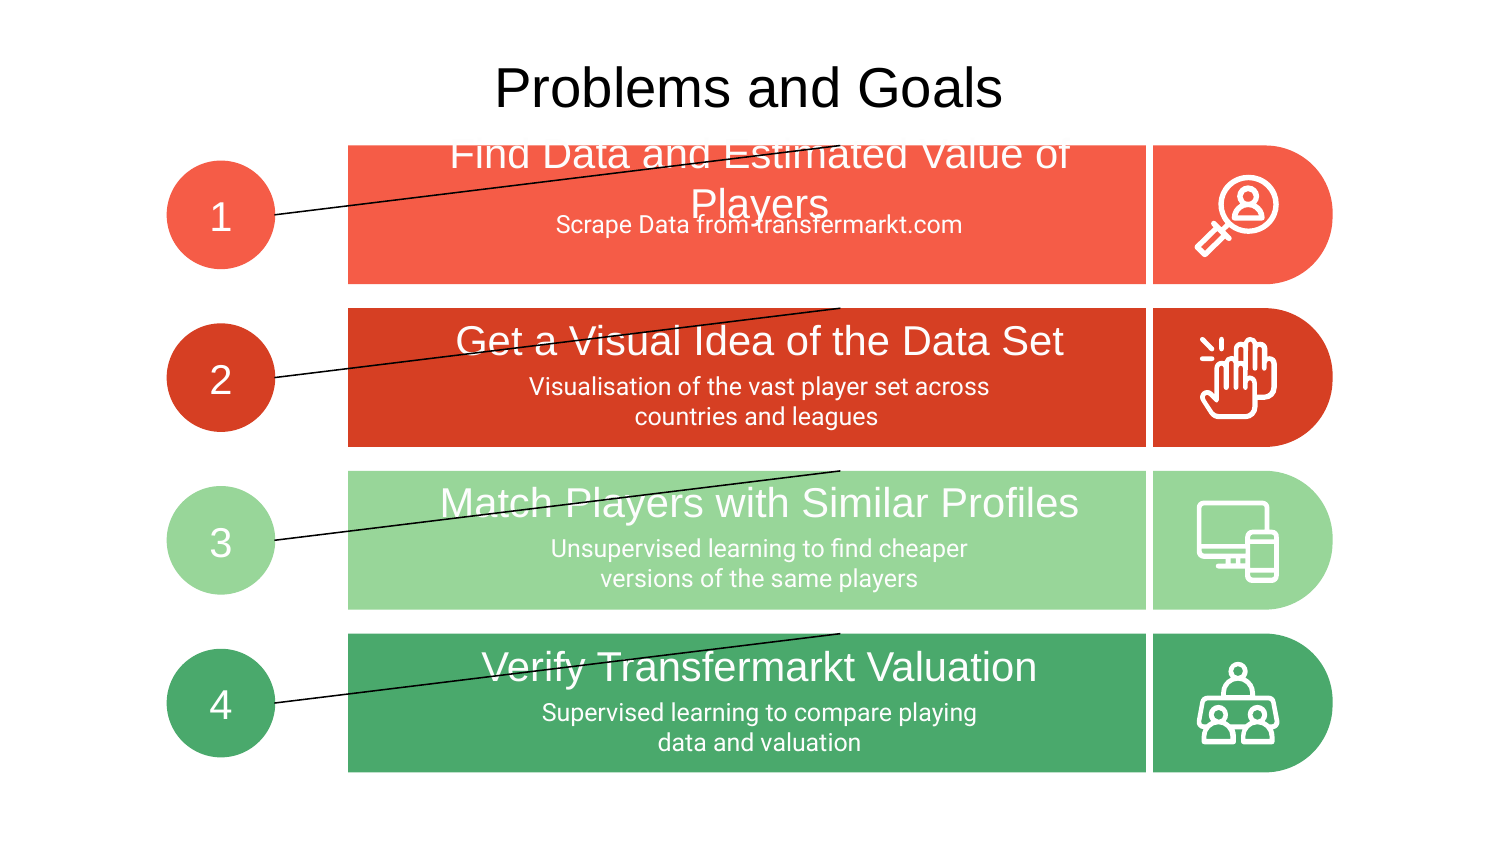

# Problems and Goals
Find Data and Estimated Value of Players
Scrape Data from transfermarkt.com

1

Get a Visual Idea of the Data Set
Visualisation of the vast player set across countries and leagues
2

Match Players with Similar Profiles
Unsupervised learning to find cheaper versions of the same players
3

Verify Transfermarkt Valuation
Supervised learning to compare playing data and valuation

4